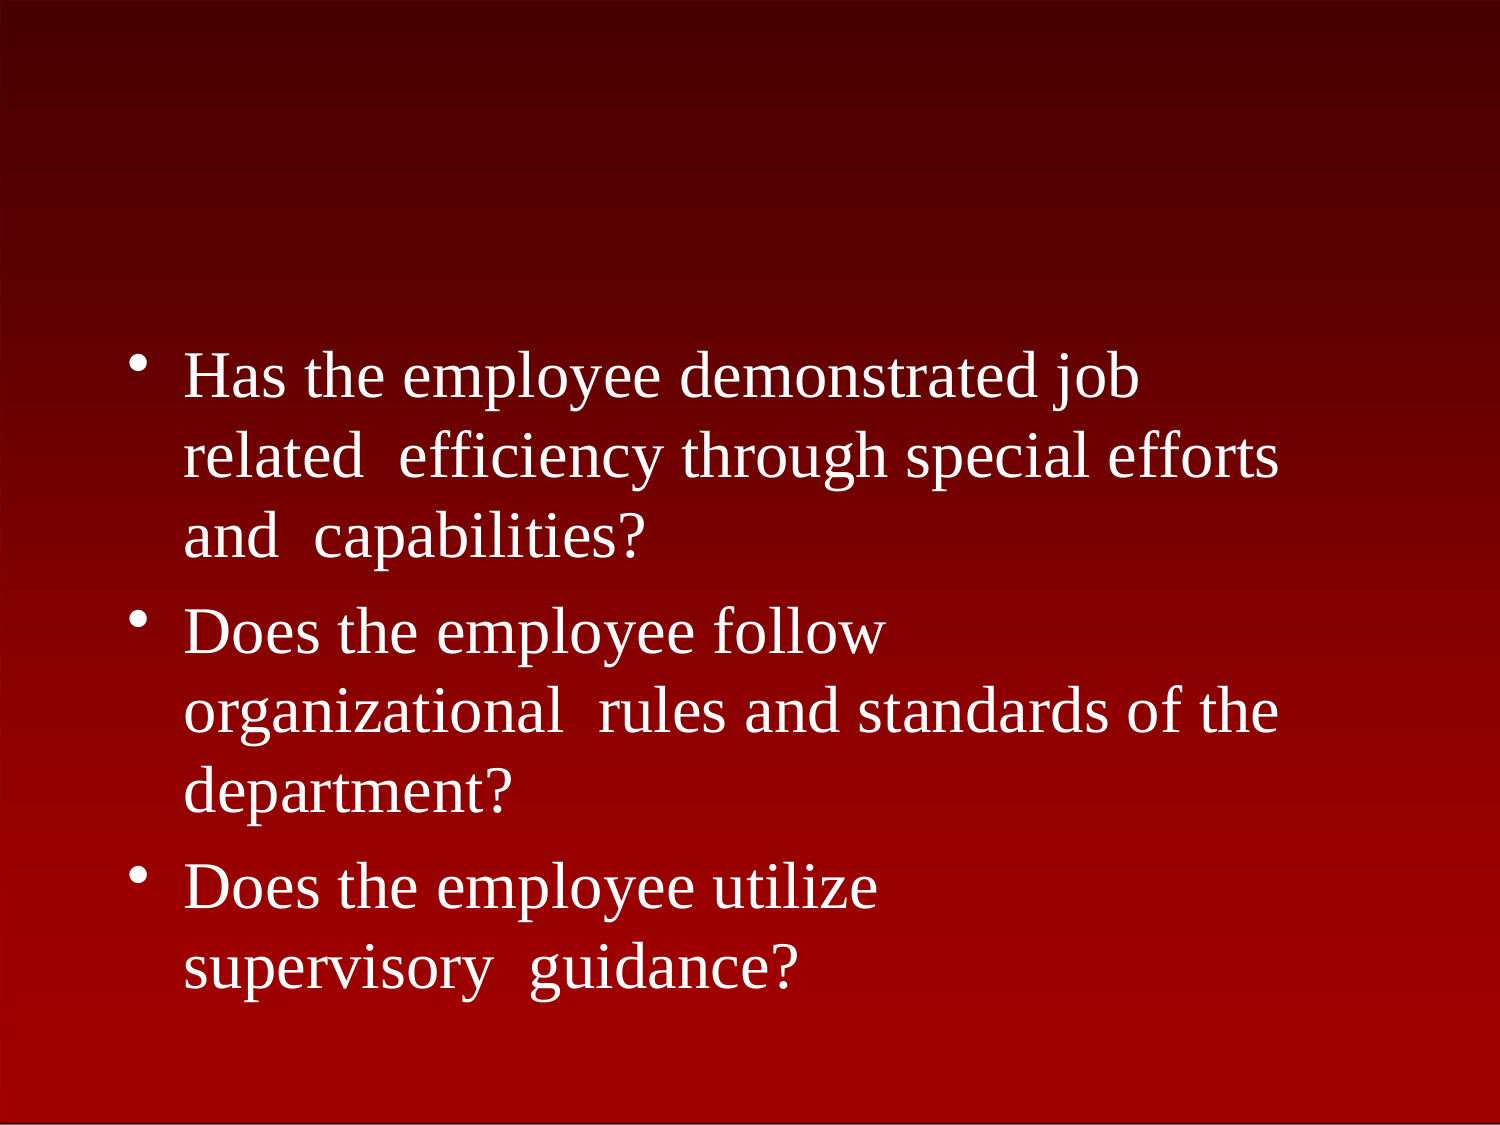

Has the employee demonstrated job related  efficiency through special efforts and  capabilities?
Does the employee follow organizational  rules and standards of the department?
Does the employee utilize supervisory  guidance?